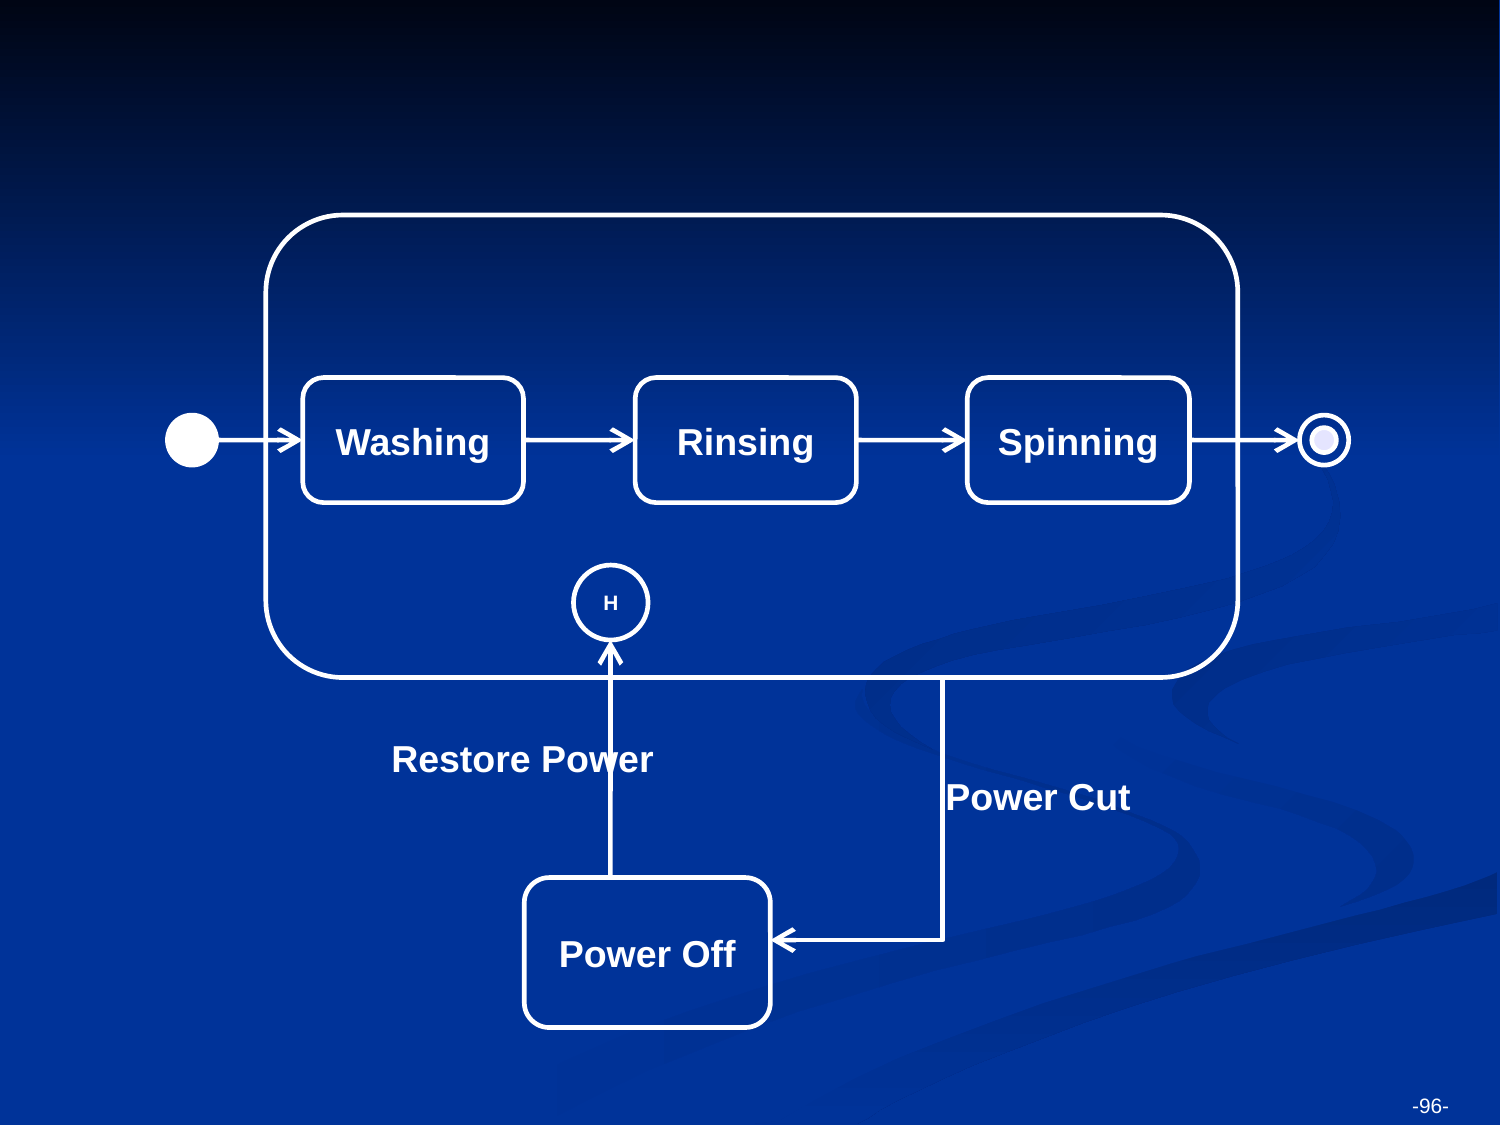

Washing
Rinsing
Spinning

H

Restore Power
Power Cut
Power Off
-96-